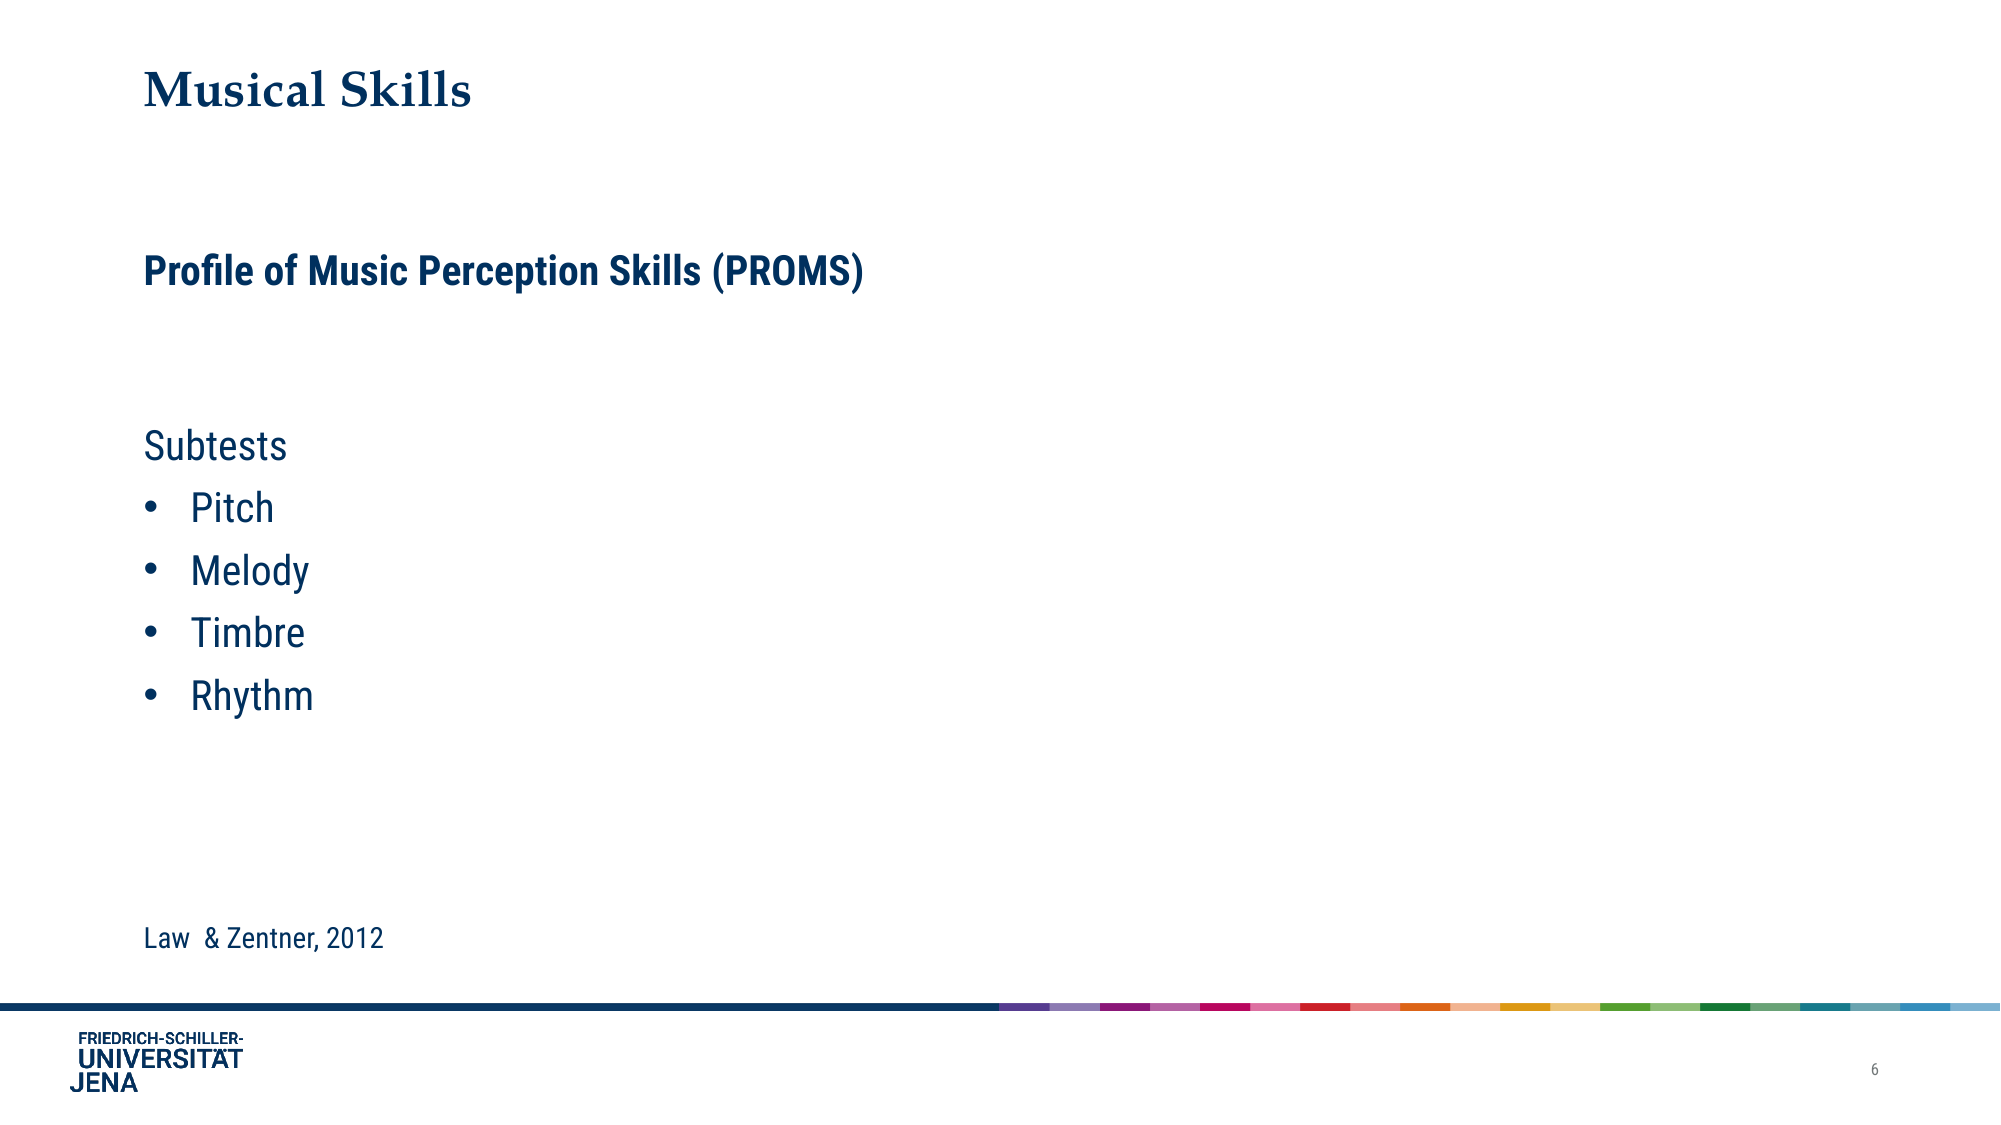

# Musical Skills
Profile of Music Perception Skills (PROMS)

Subtests
Pitch
Melody
Timbre
Rhythm

Law  & Zentner, 2012